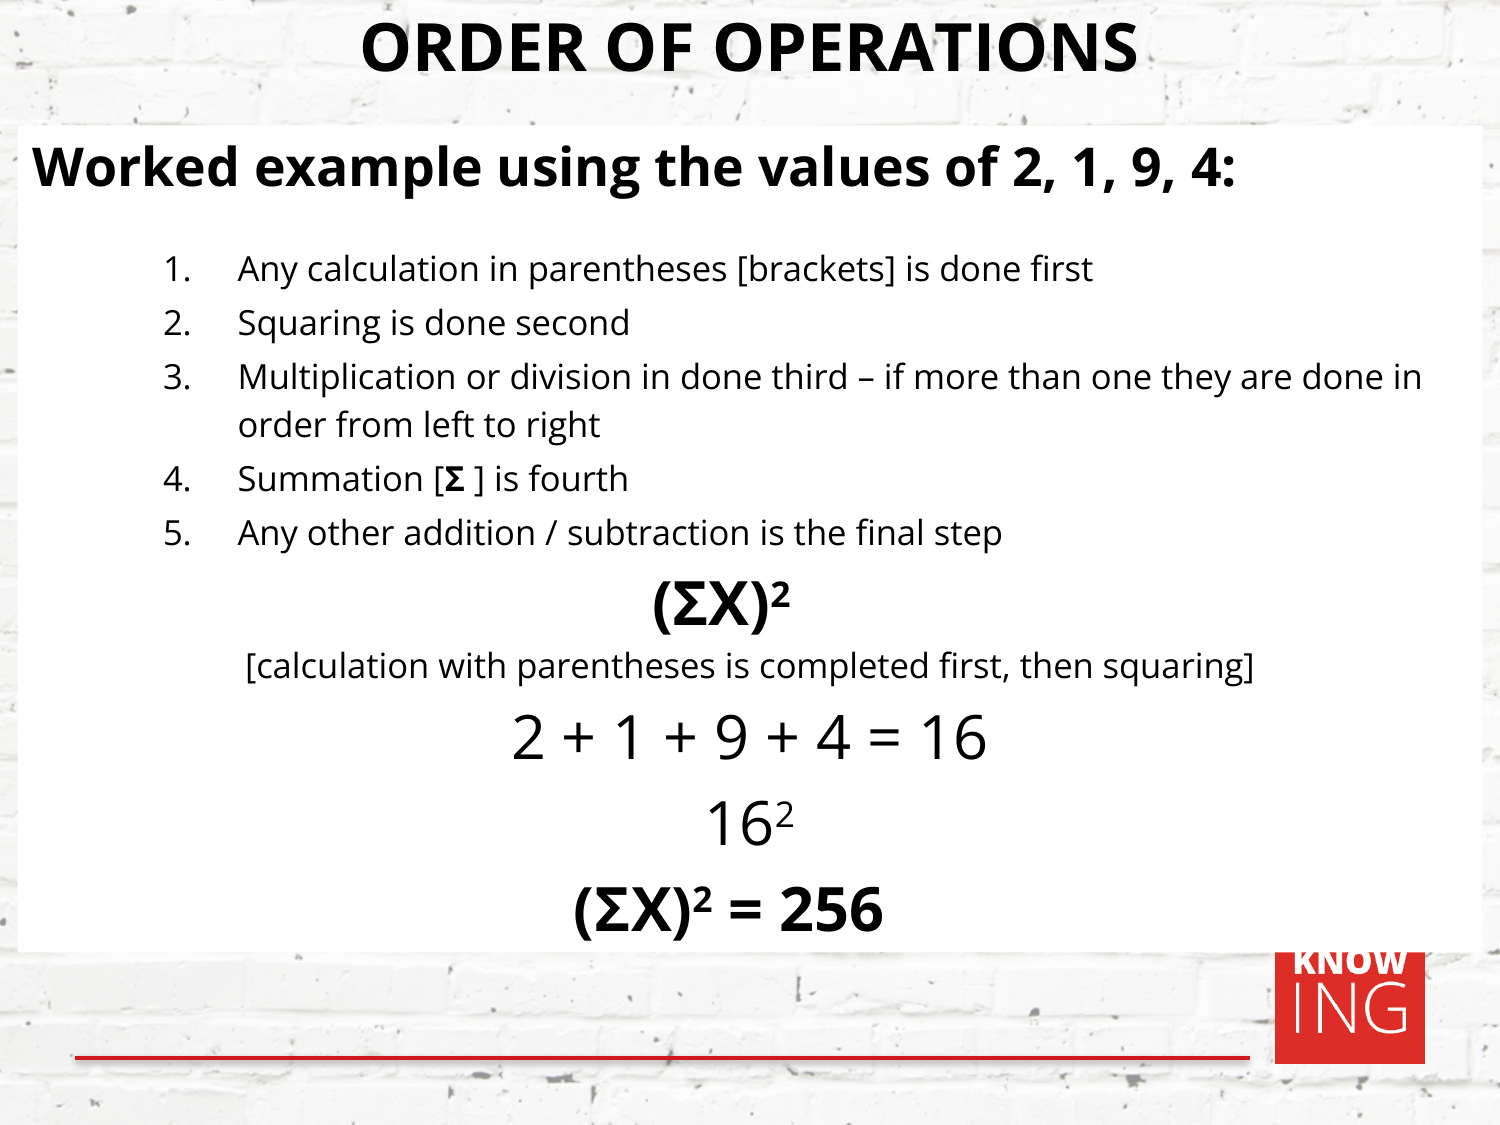

# ORDER OF OPERATIONS
Worked example using the values of 2, 1, 9, 4:

Any calculation in parentheses [brackets] is done first
Squaring is done second
Multiplication or division in done third – if more than one they are done in order from left to right
Summation [Σ ] is fourth
Any other addition / subtraction is the final step
(ΣX)2
[calculation with parentheses is completed first, then squaring]
2 + 1 + 9 + 4 = 16
162
(ΣX)2 = 256